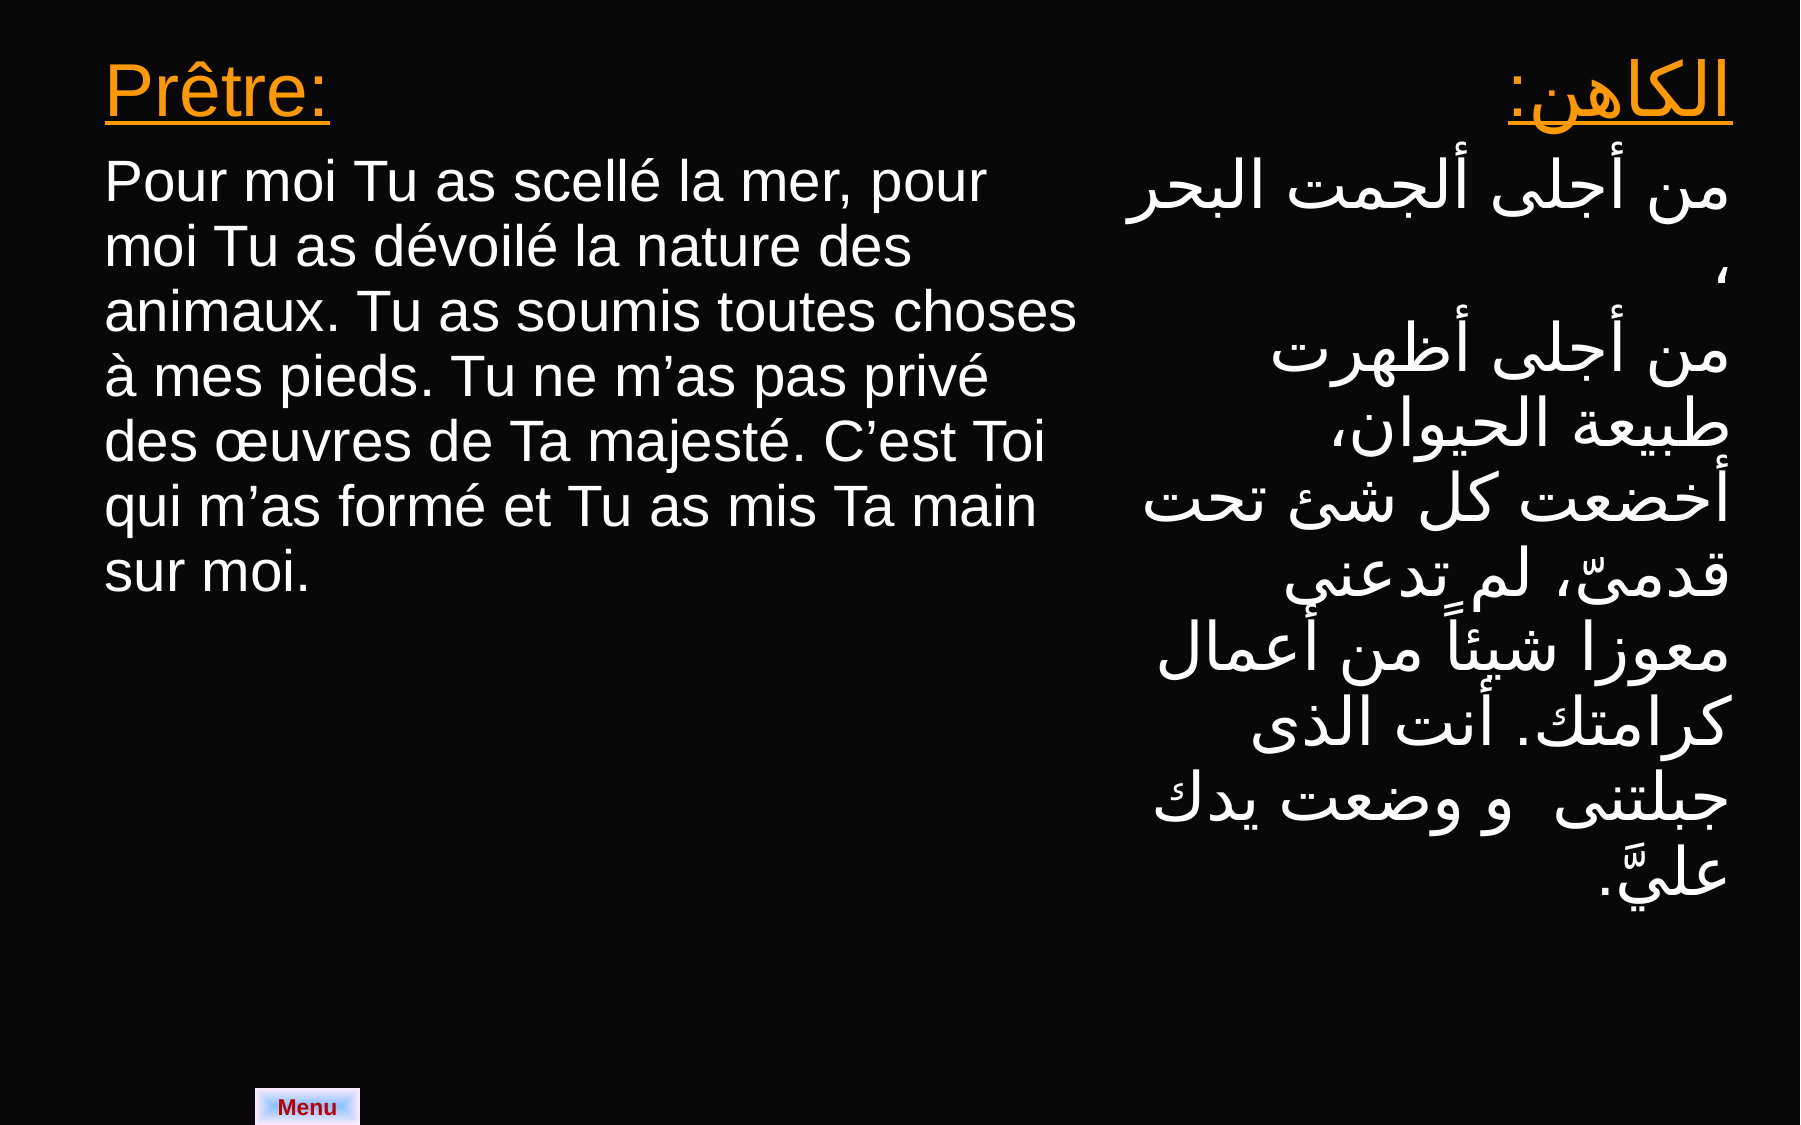

| Prêtre: | الكاهن: |
| --- | --- |
| Pour moi Tu as scellé la mer, pour moi Tu as dévoilé la nature des animaux. Tu as soumis toutes choses à mes pieds. Tu ne m’as pas privé des œuvres de Ta majesté. C’est Toi qui m’as formé et Tu as mis Ta main sur moi. | من أجلى ألجمت البحر ، من أجلى أظهرت طبيعة الحيوان، أخضعت كل شئ تحت قدمىّ، لم تدعنى معوزا شيئاً من أعمال كرامتك. أنت الذى جبلتنى و وضعت يدك عليَّ. |

Menu